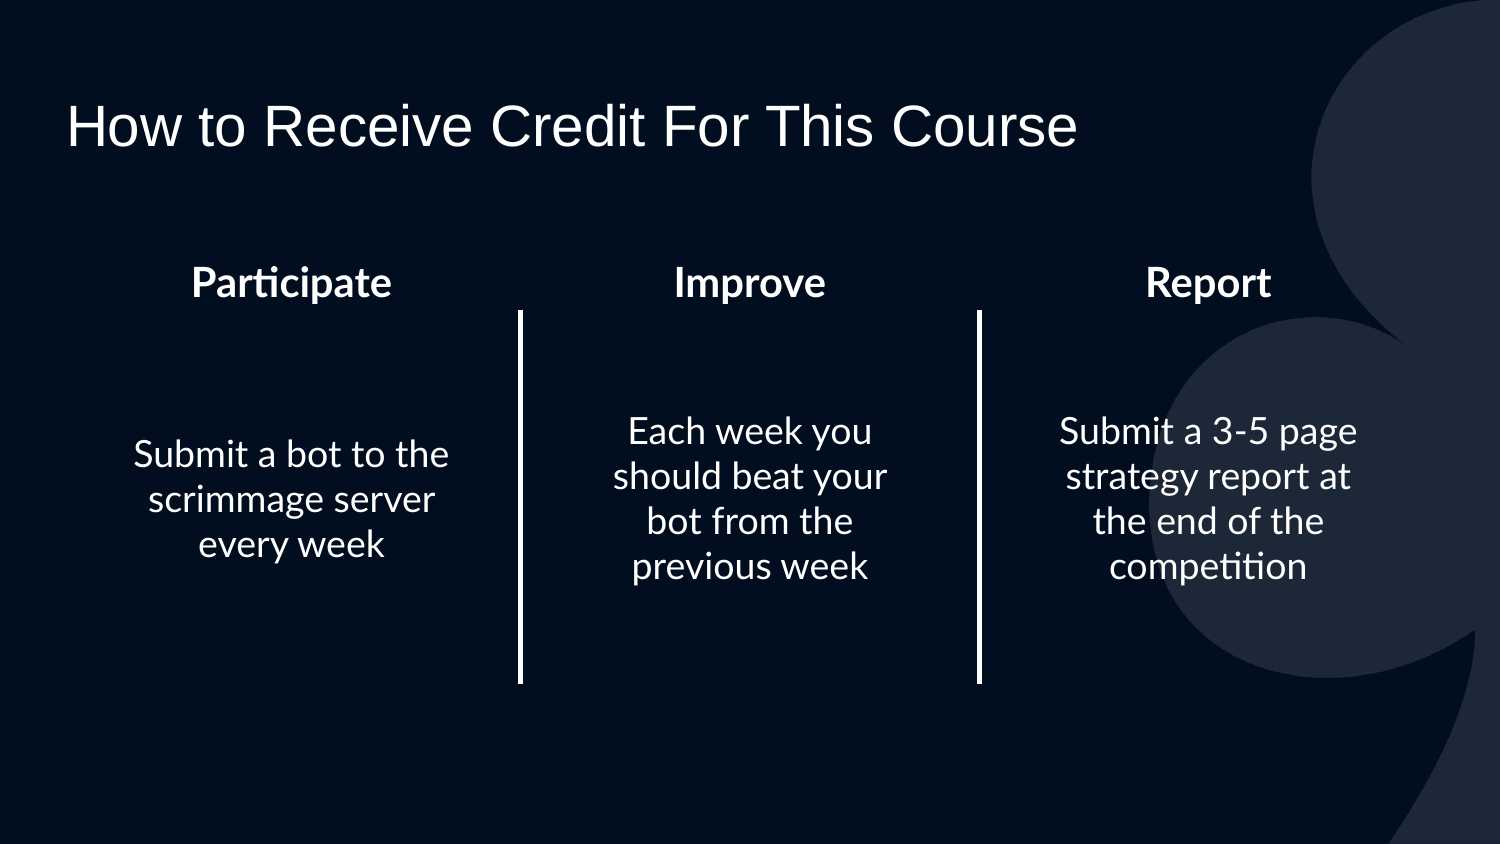

# How to Receive Credit For This Course
Participate
Improve
Report
Submit a bot to the scrimmage server every week
Each week you should beat your bot from the previous week
Submit a 3-5 page strategy report at the end of the competition